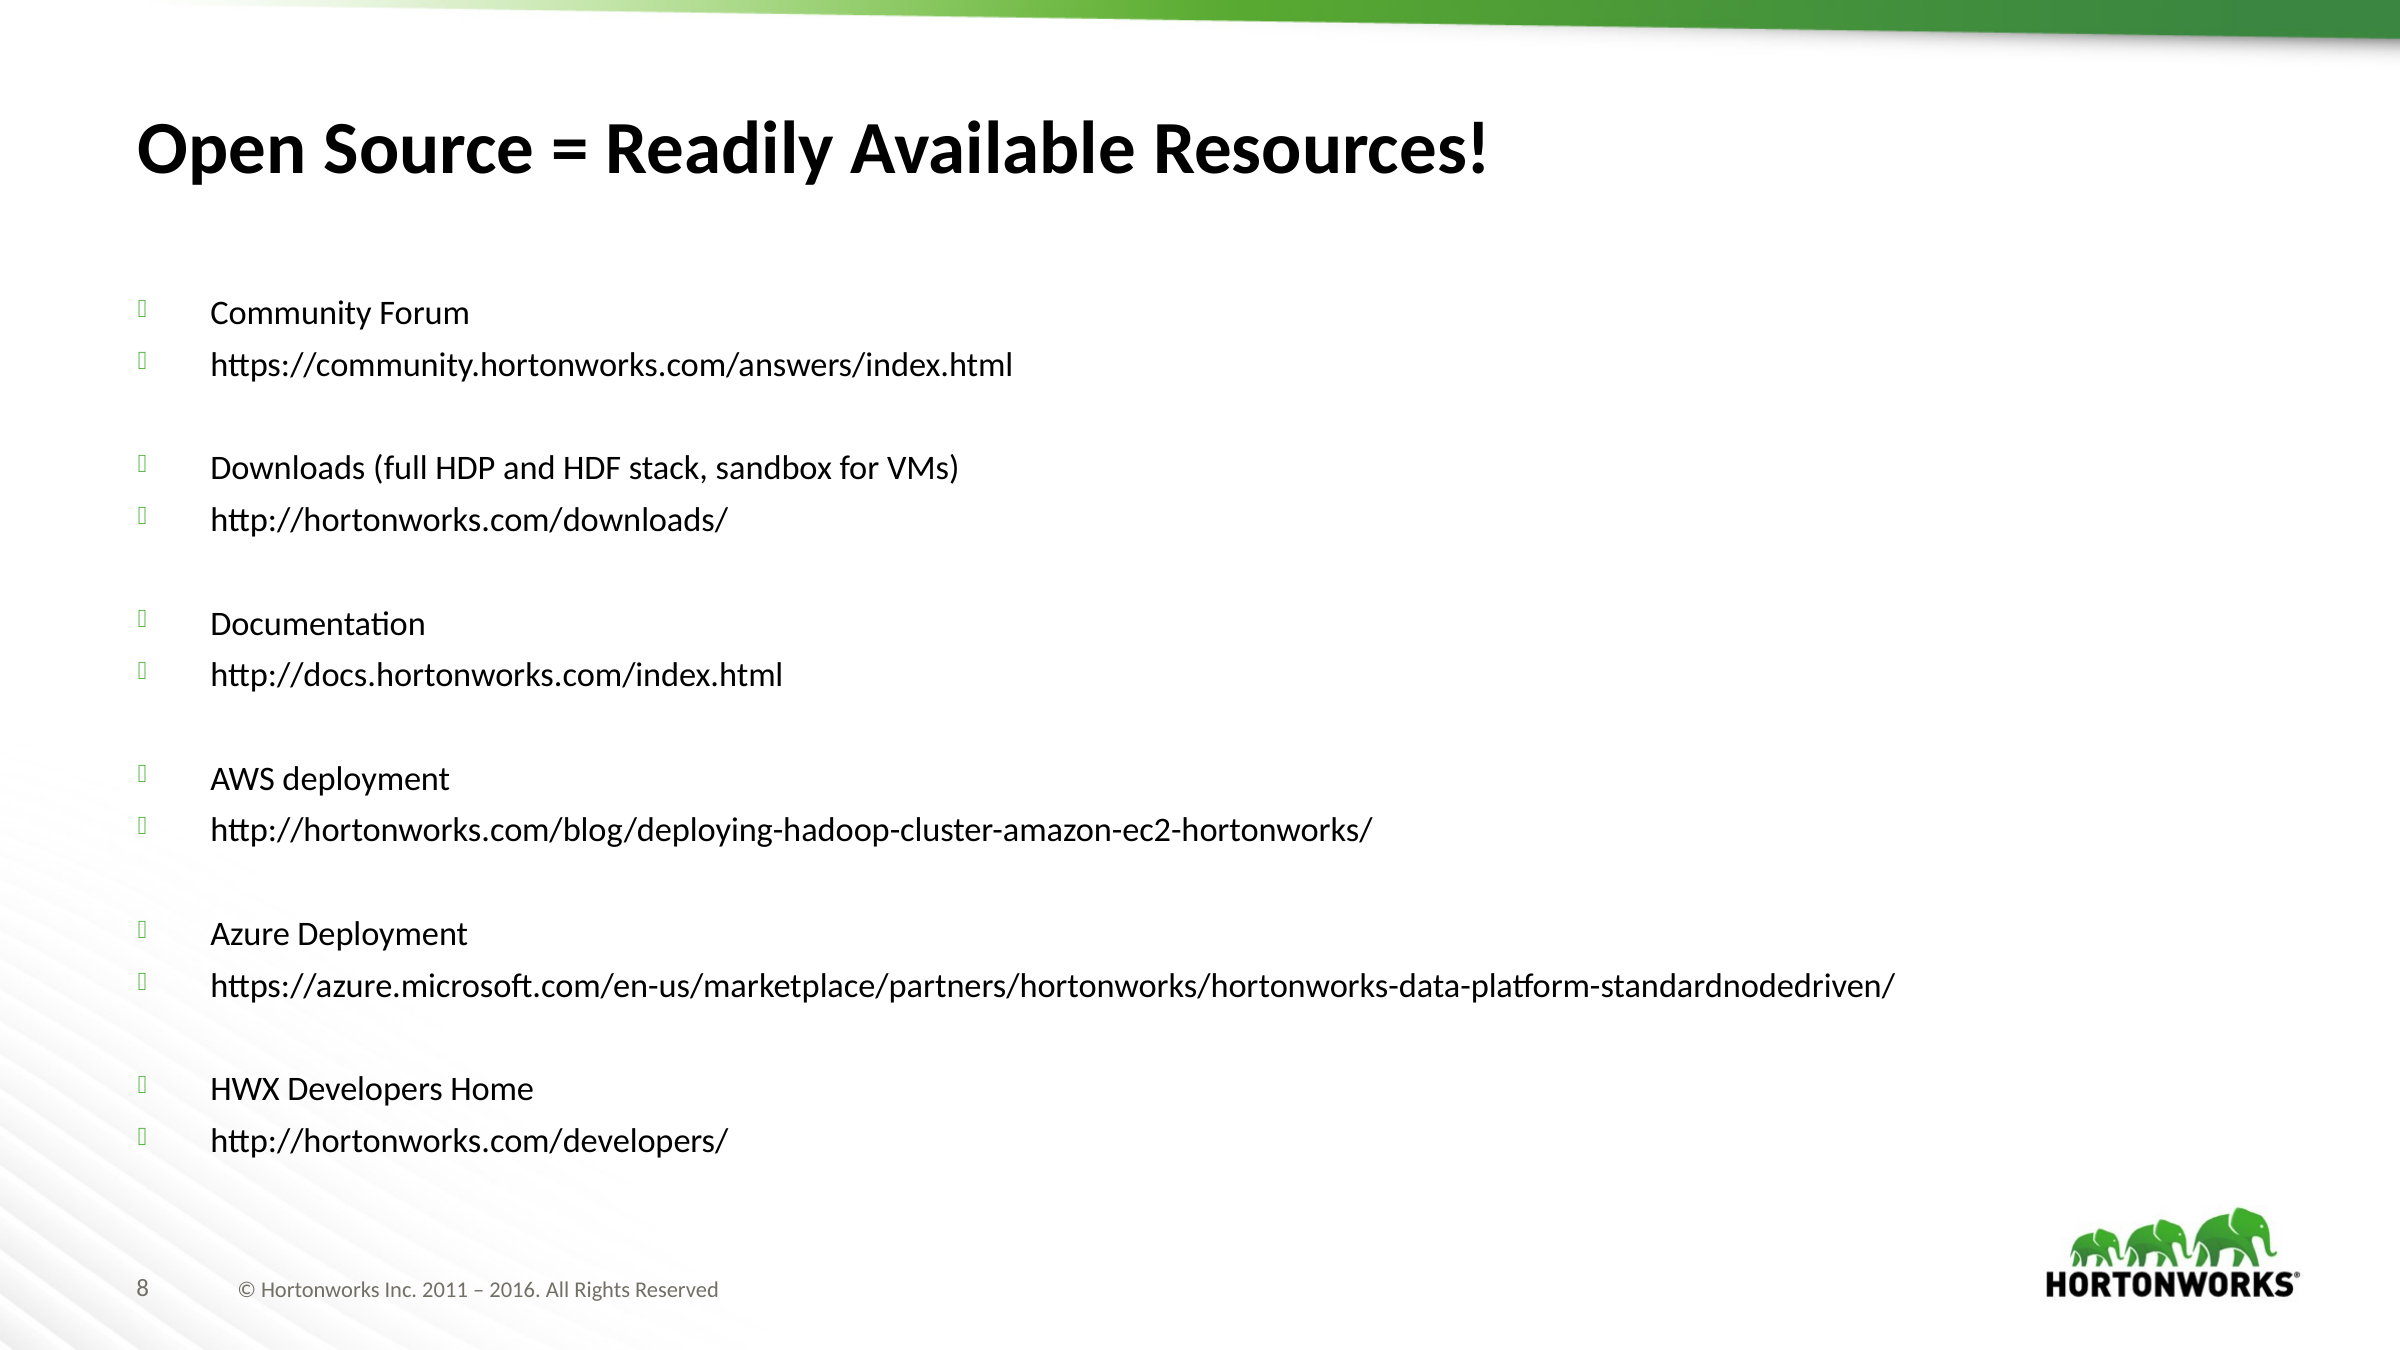

# Open Source = Readily Available Resources!
Community Forum
https://community.hortonworks.com/answers/index.html

Downloads (full HDP and HDF stack, sandbox for VMs)
http://hortonworks.com/downloads/

Documentation
http://docs.hortonworks.com/index.html

AWS deployment
http://hortonworks.com/blog/deploying-hadoop-cluster-amazon-ec2-hortonworks/

Azure Deployment
https://azure.microsoft.com/en-us/marketplace/partners/hortonworks/hortonworks-data-platform-standardnodedriven/

HWX Developers Home
http://hortonworks.com/developers/